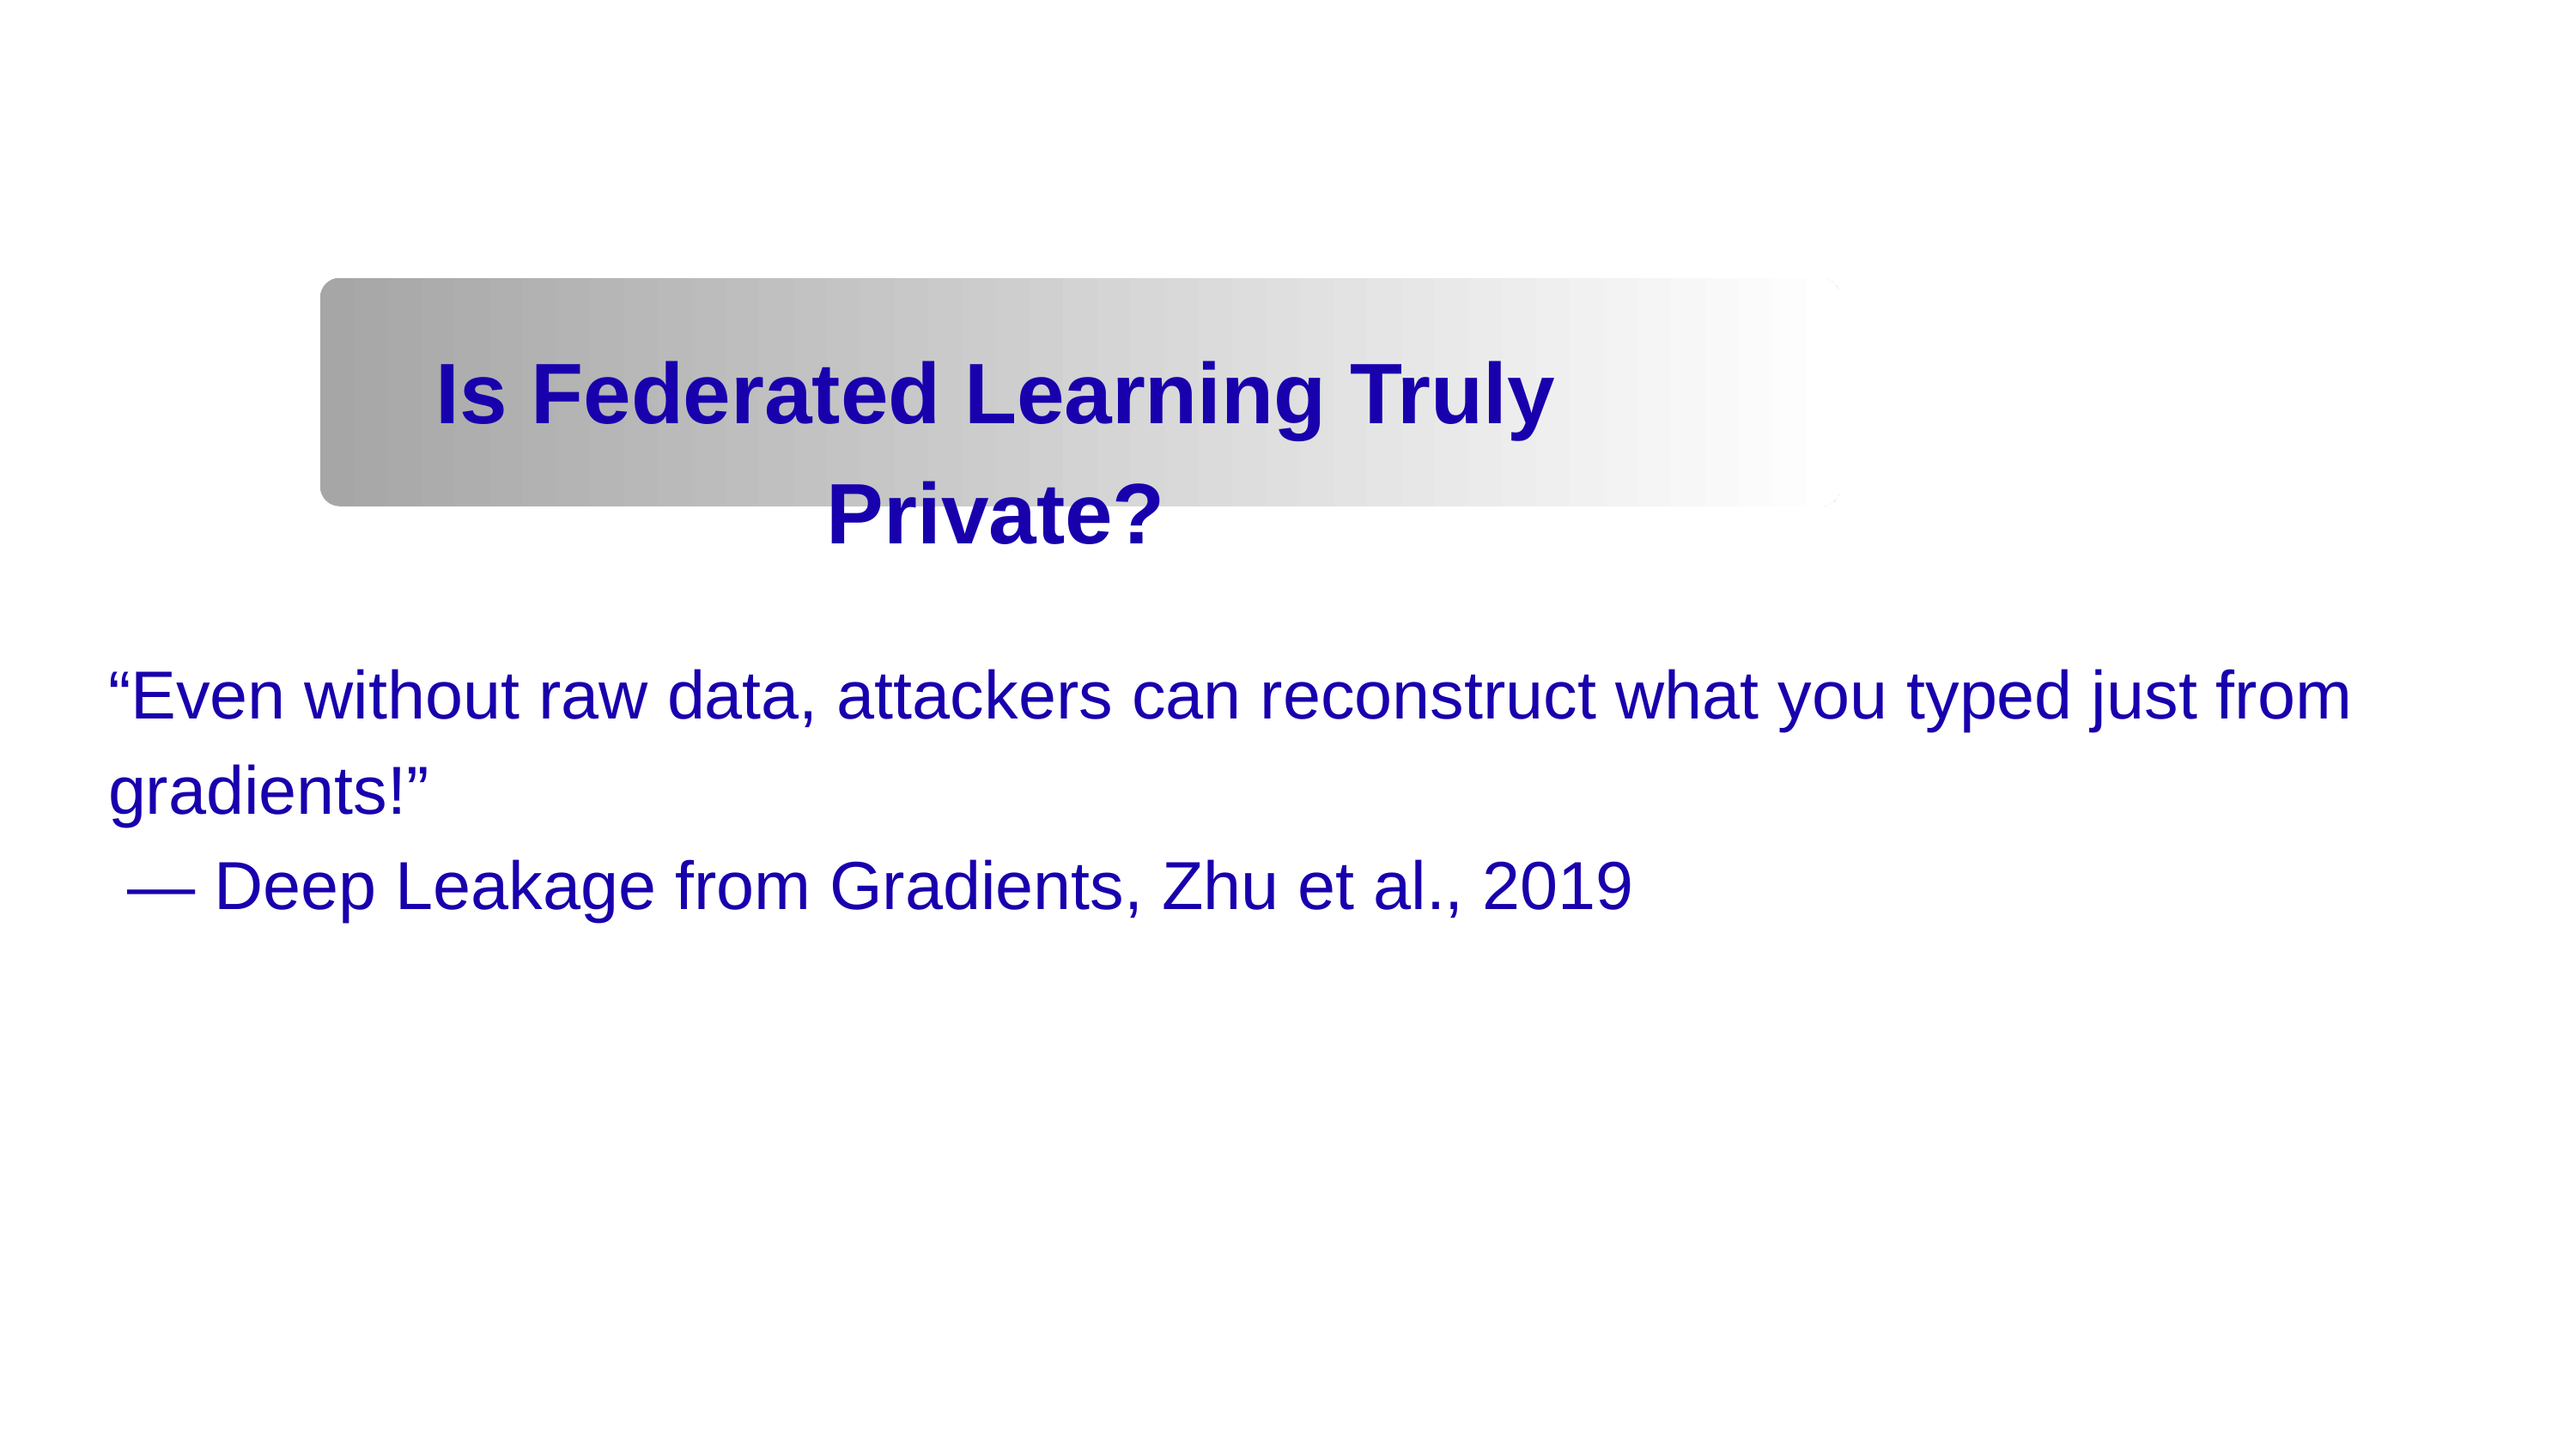

Is Federated Learning Truly Private?
“Even without raw data, attackers can reconstruct what you typed just from gradients!”
 — Deep Leakage from Gradients, Zhu et al., 2019